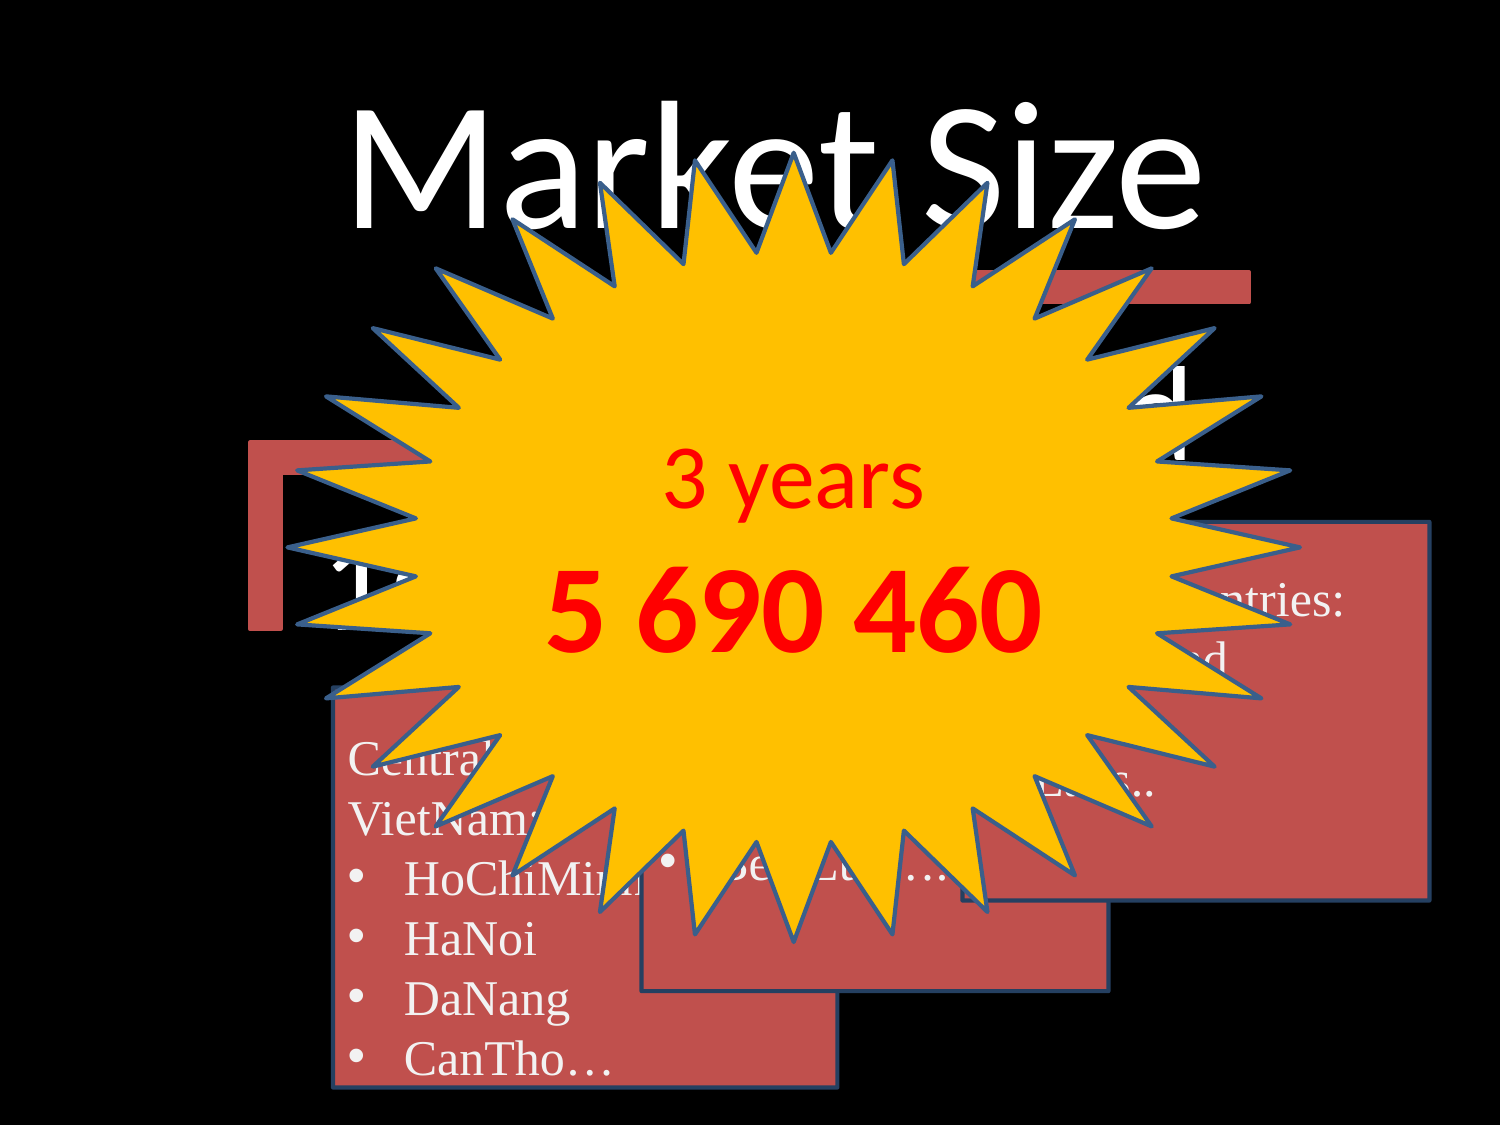

Market Size
3 years
5 690 460
1st
2st
3rd

Nearby Countries:
ThaiLand
China
Laos..

Sub-urban:
Thu Duc
Distric 12
Ben Luc….

Central Cities in VietNam:
HoChiMinh
HaNoi
DaNang
CanTho…